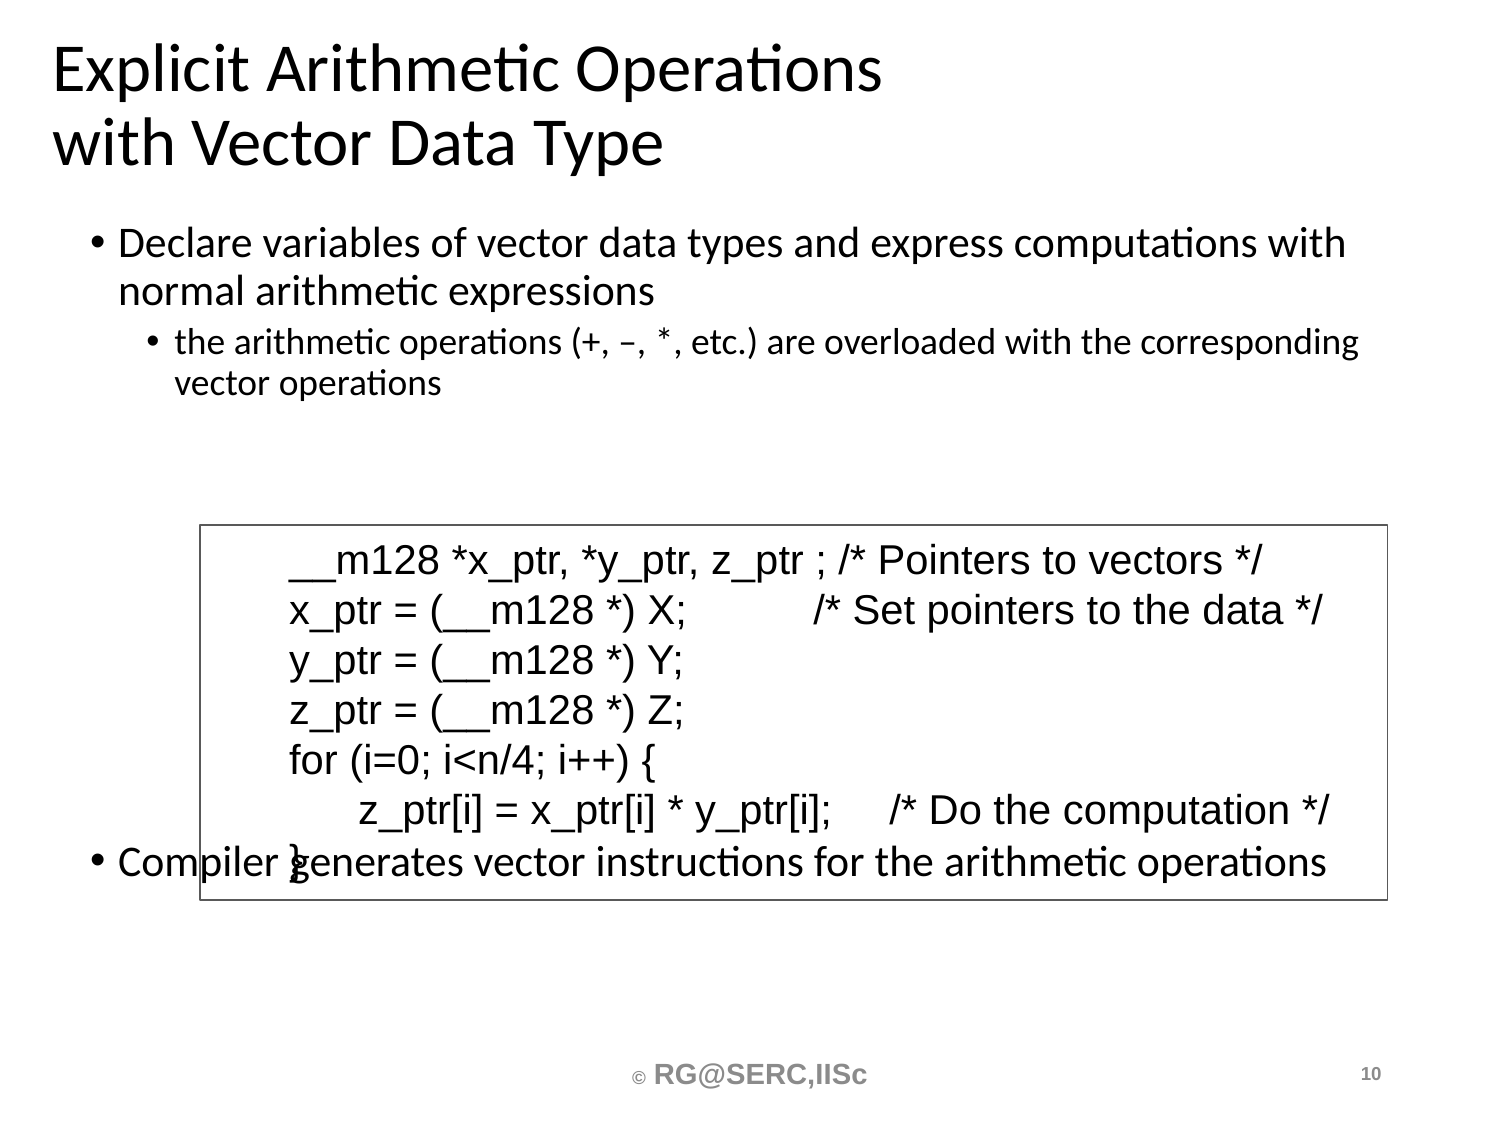

# Explicit Arithmetic Operations with Vector Data Type
Declare variables of vector data types and express computations with normal arithmetic expressions
the arithmetic operations (+, –, *, etc.) are overloaded with the corresponding vector operations

Compiler generates vector instructions for the arithmetic operations

__m128 *x_ptr, *y_ptr, z_ptr ; /* Pointers to vectors */
x_ptr = (__m128 *) X;           /* Set pointers to the data */ y_ptr = (__m128 *) Y;
z_ptr = (__m128 *) Z;
for (i=0; i<n/4; i++) {
      z_ptr[i] = x_ptr[i] * y_ptr[i];     /* Do the computation */
}
© RG@SERC,IISc
10